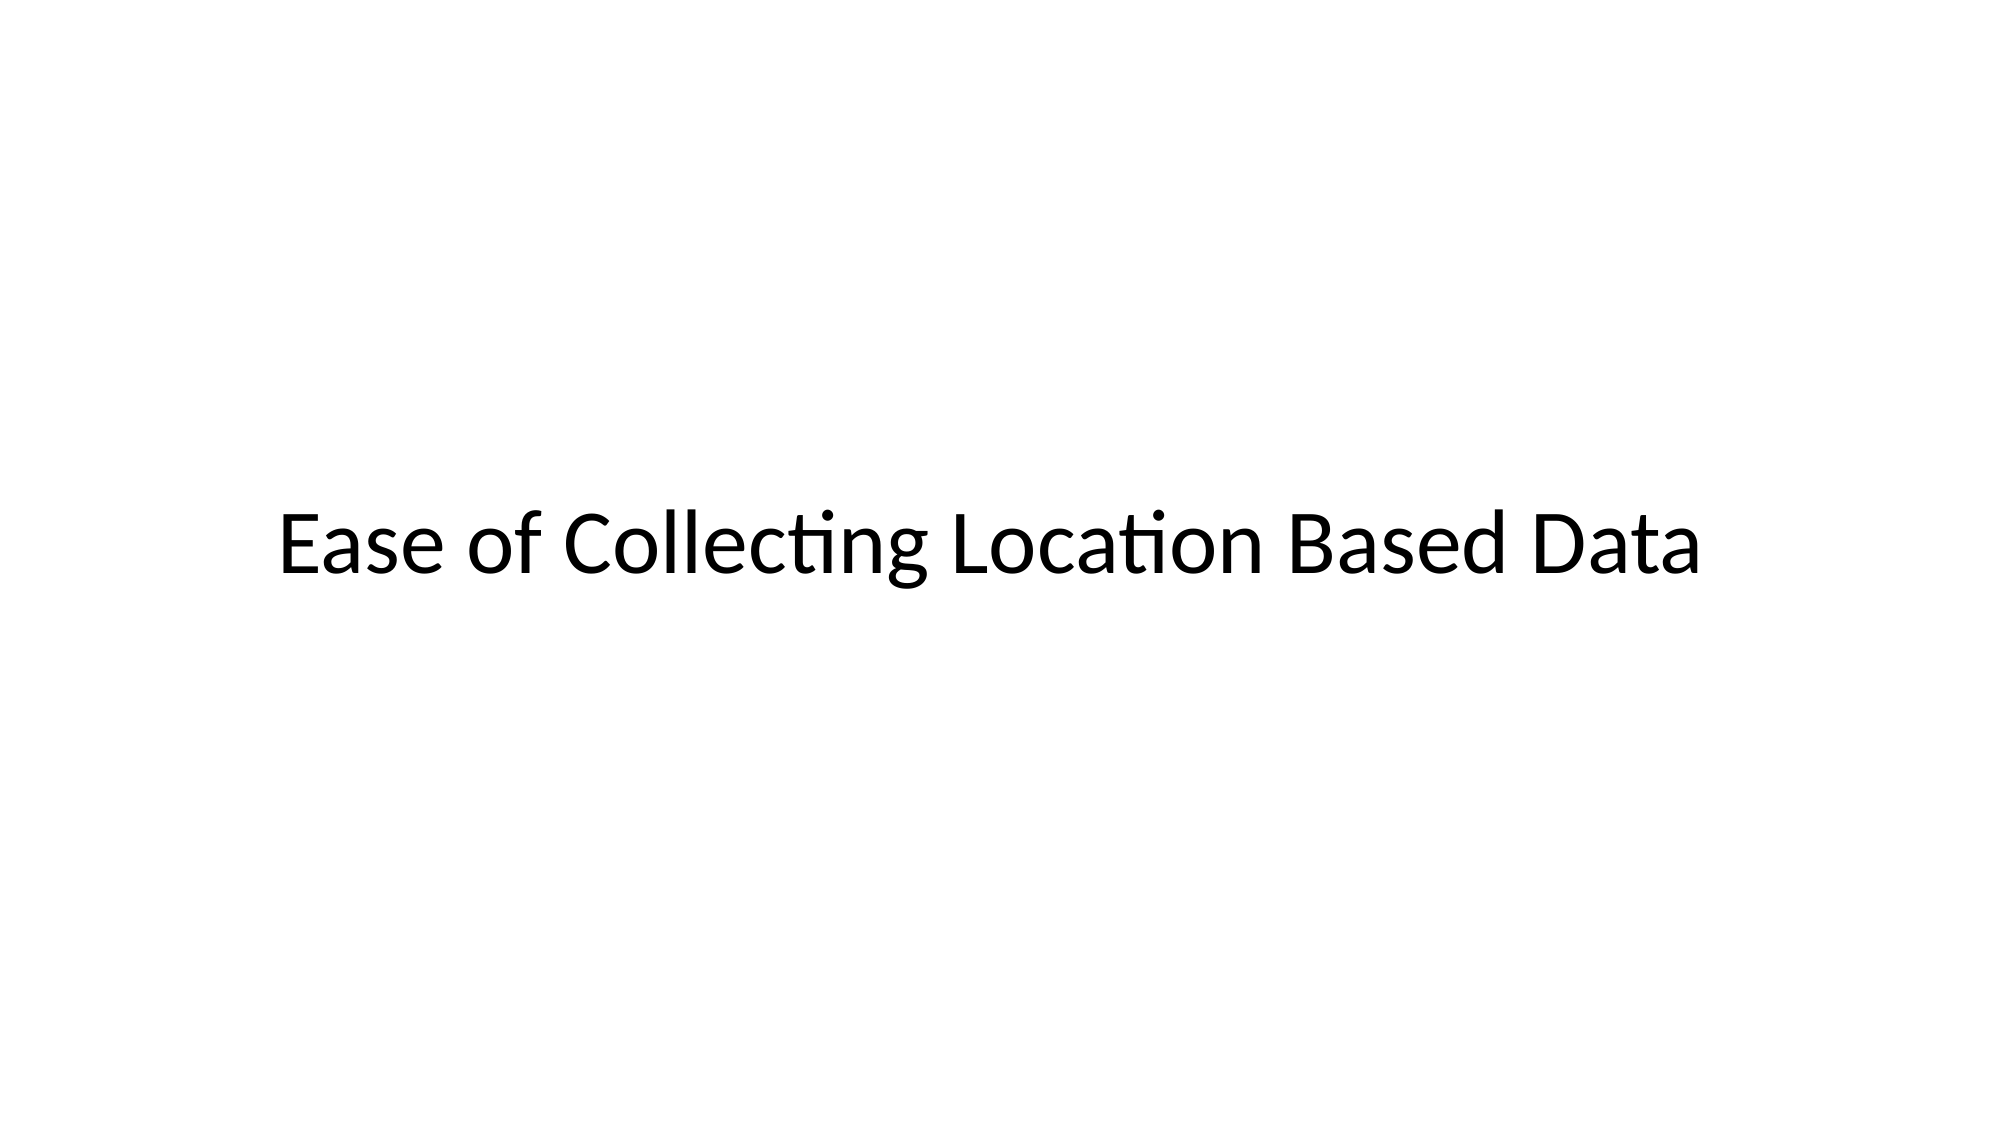

# Ease of Collecting Location Based Data